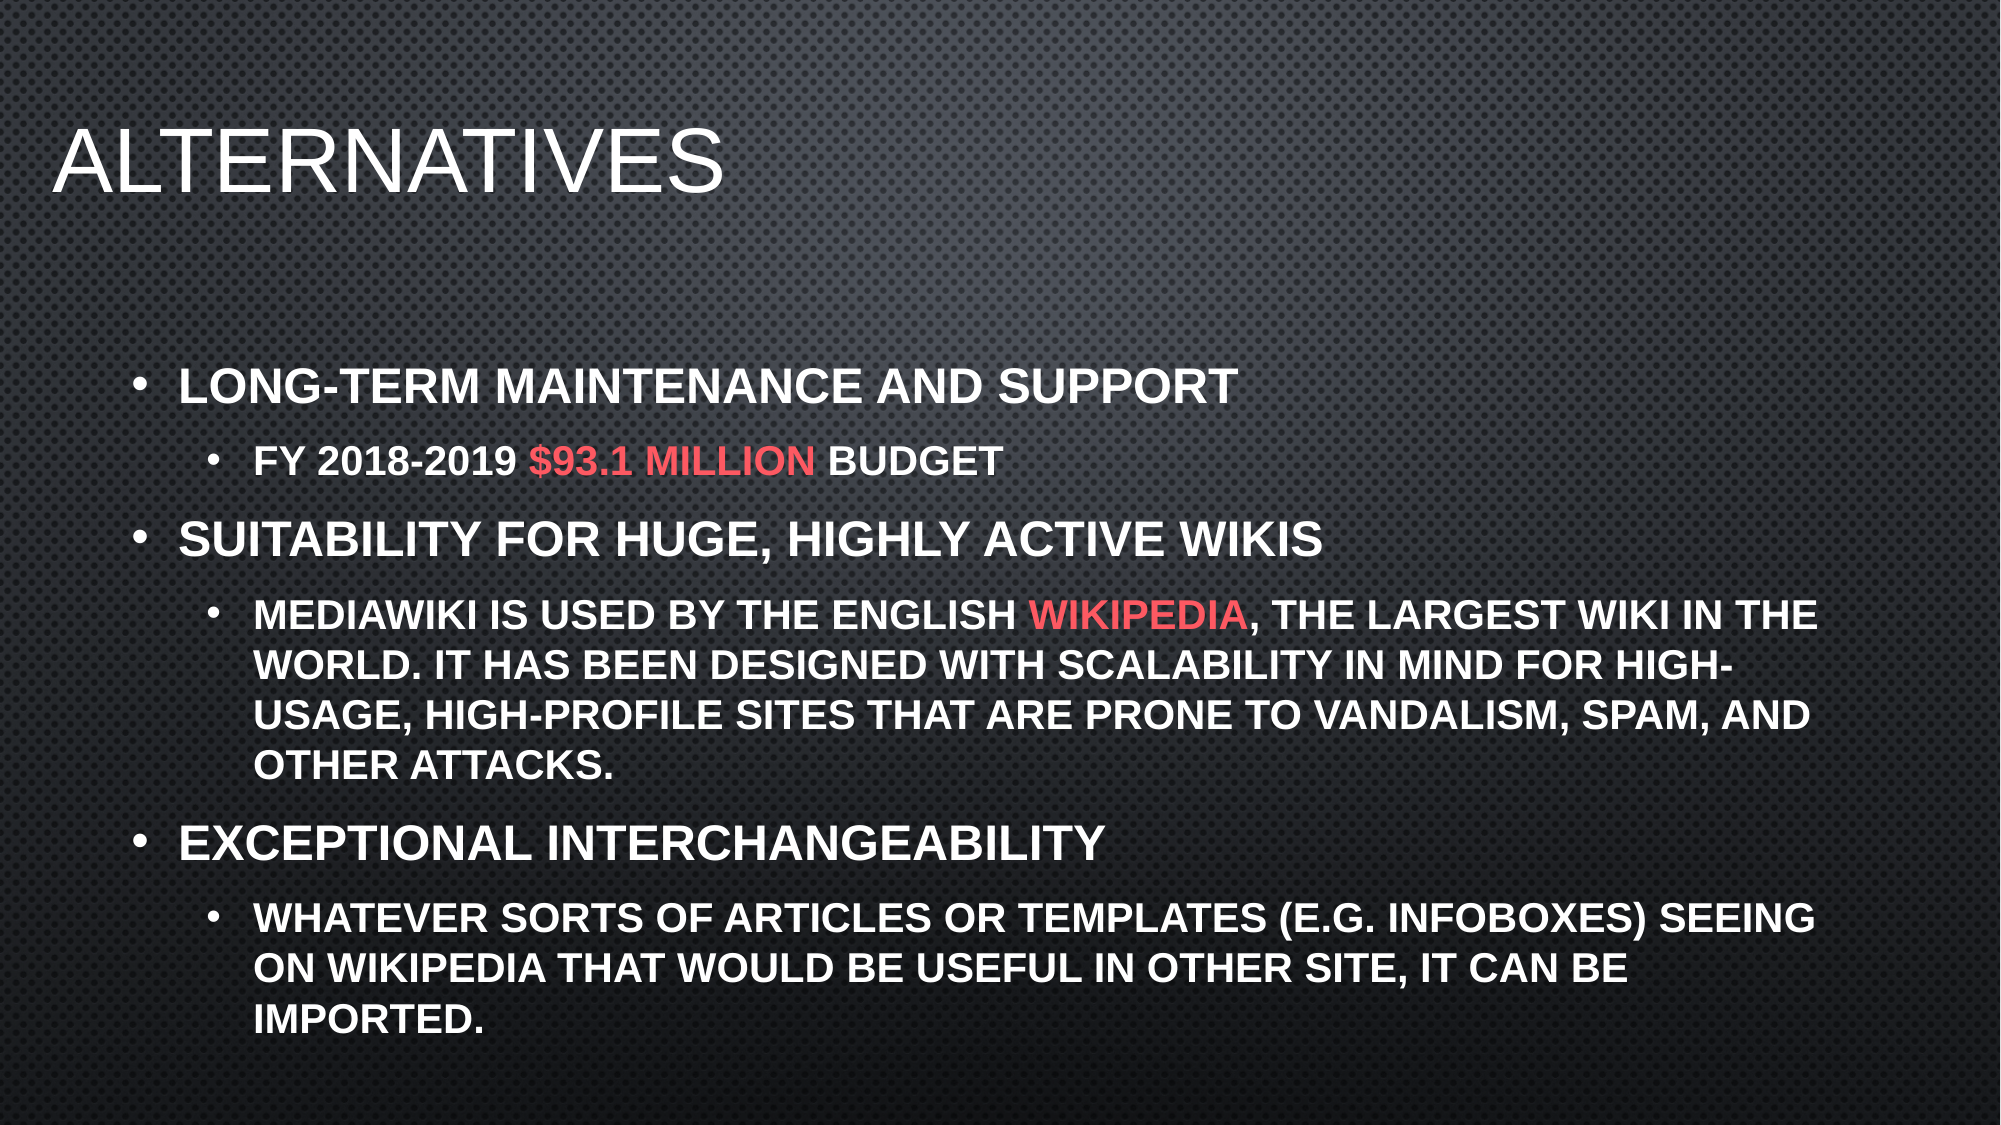

Alternatives
Long-term maintenance and support
FY 2018-2019 $93.1 Million Budget
Suitability for huge, highly active wikis
MediaWiki is used by the English Wikipedia, the largest wiki in the world. It has been designed with scalability in mind for high-usage, high-profile sites that are prone to vandalism, spam, and other attacks.
Exceptional interchangeability
Whatever sorts of articles or templates (e.g. infoboxes) seeing on Wikipedia that would be useful in other site, it can be imported.